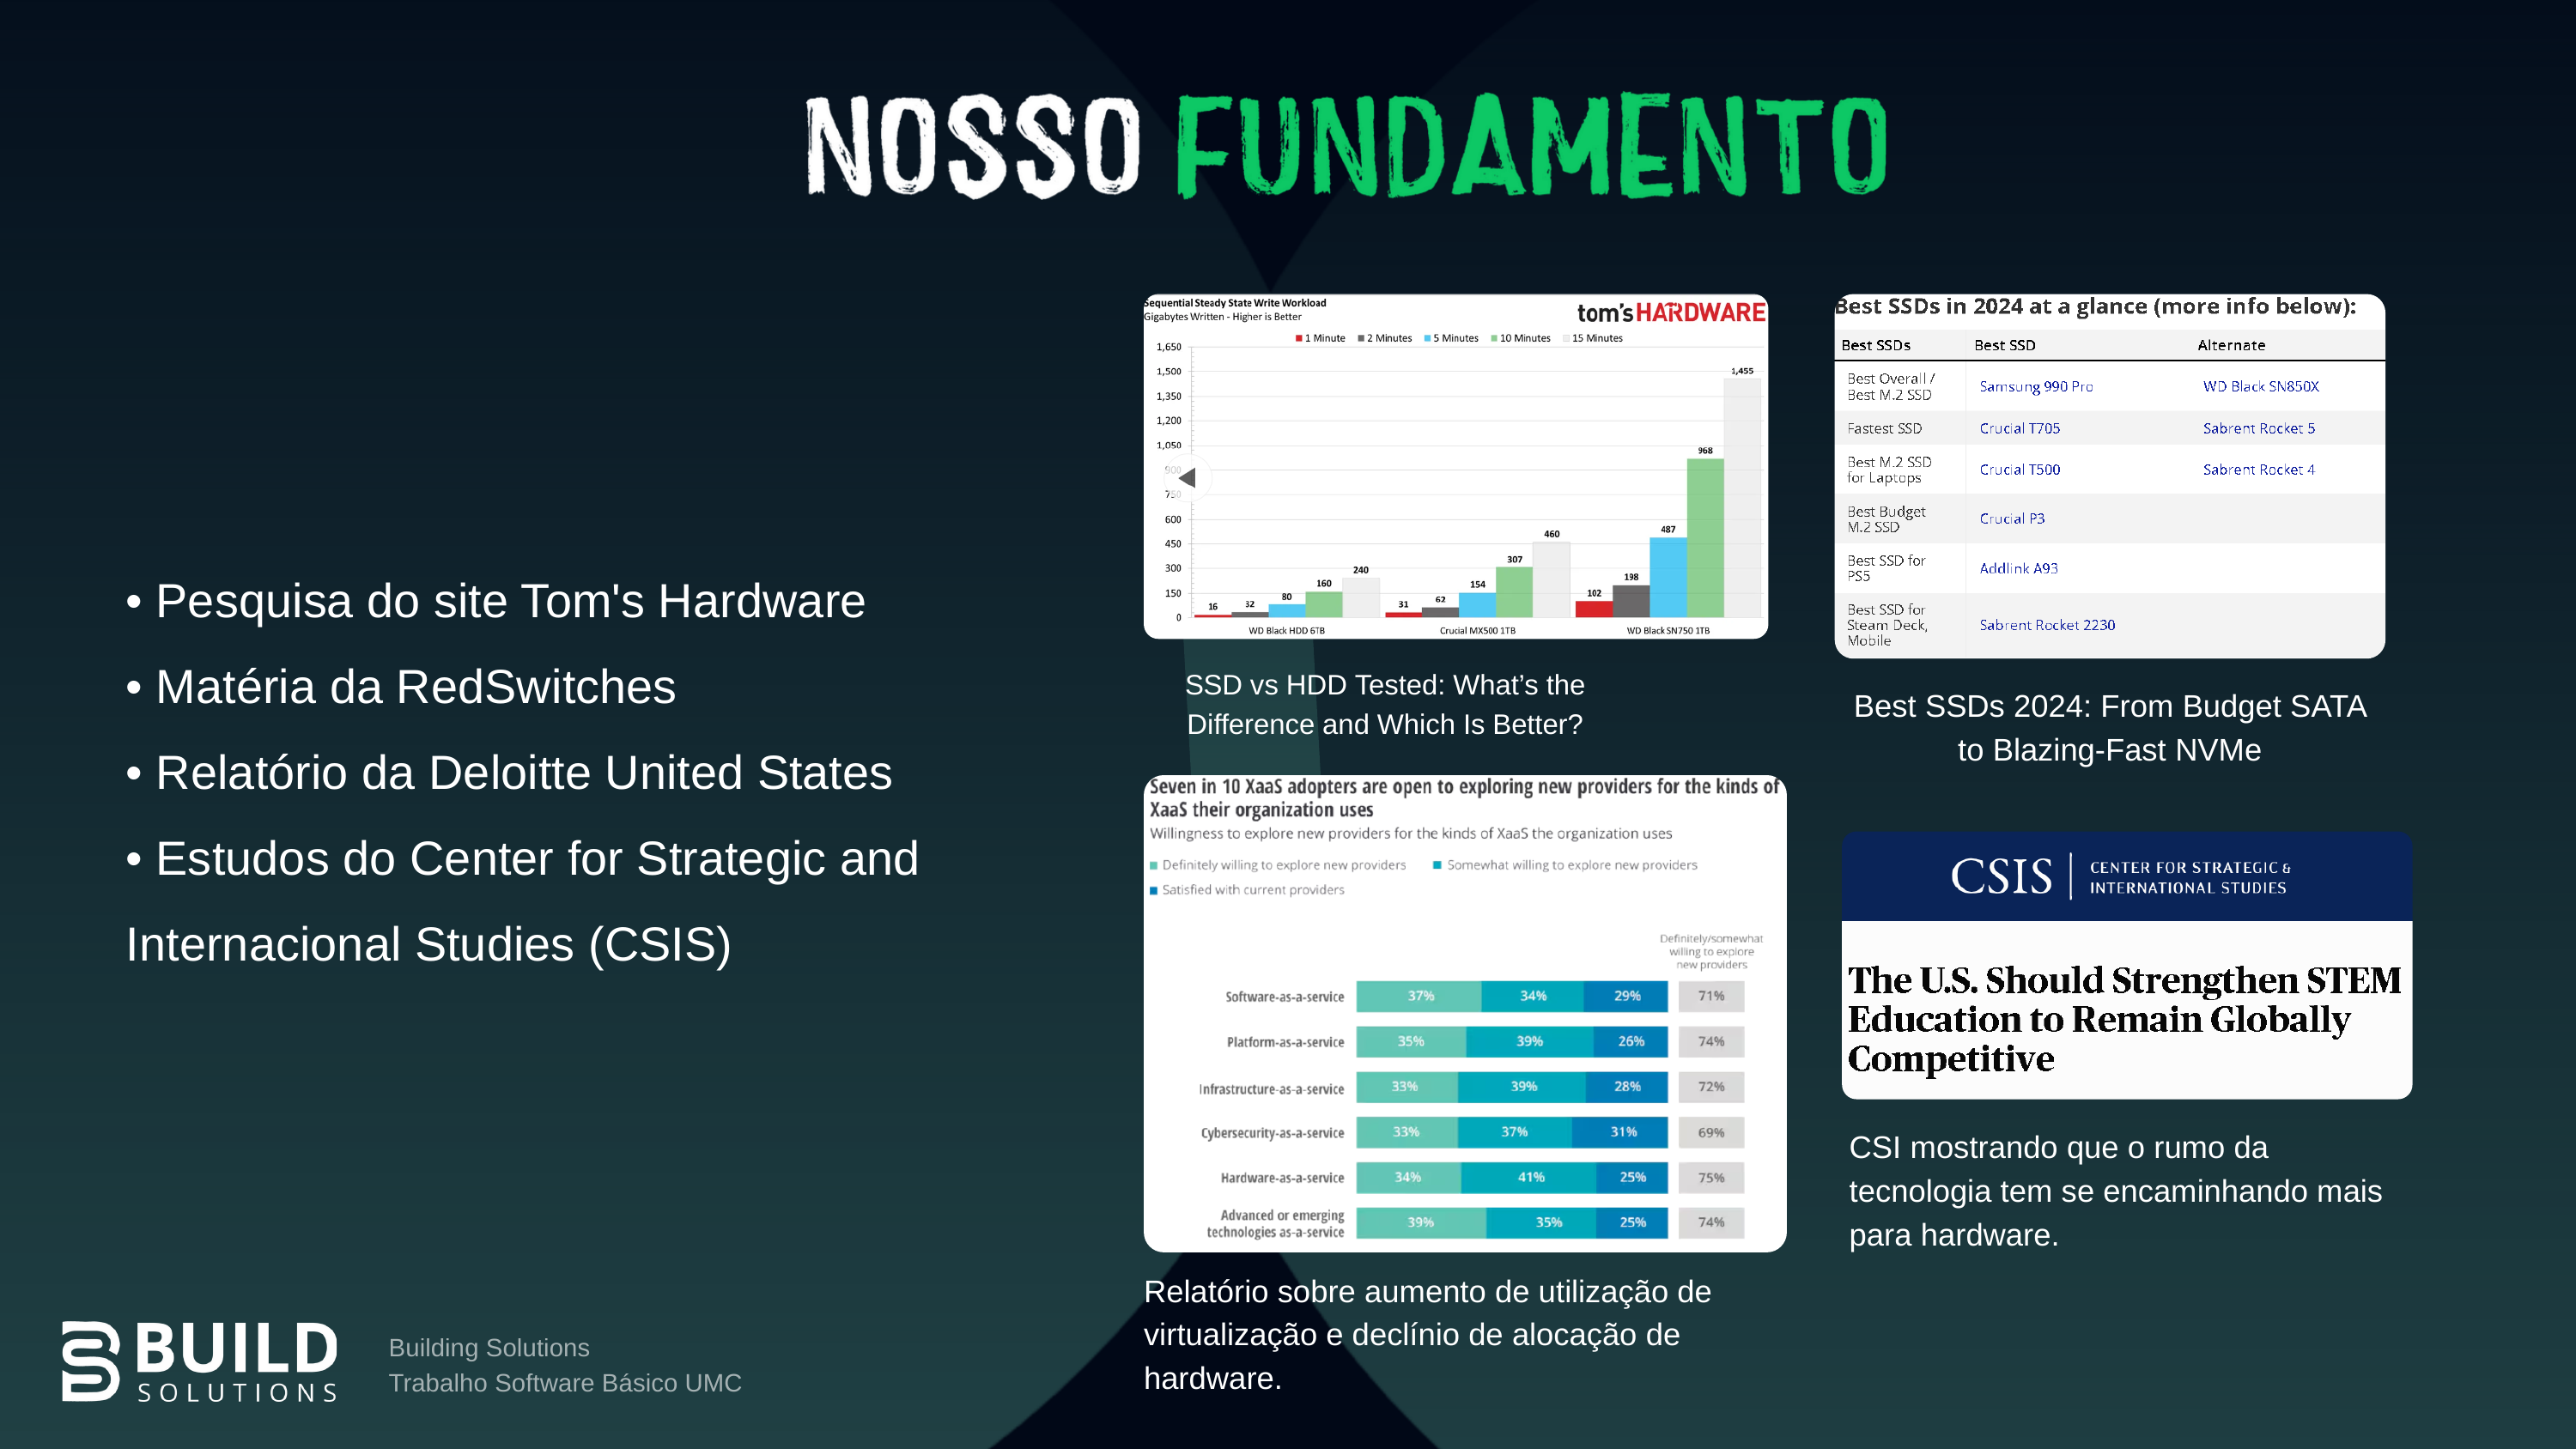

• Pesquisa do site Tom's Hardware
• Matéria da RedSwitches
• Relatório da Deloitte United States
• Estudos do Center for Strategic and
Internacional Studies (CSIS)
SSD vs HDD Tested: What’s the Difference and Which Is Better?
Best SSDs 2024: From Budget SATA to Blazing-Fast NVMe

CSI mostrando que o rumo da tecnologia tem se encaminhando mais para hardware.
Relatório sobre aumento de utilização de virtualização e declínio de alocação de hardware.

Building Solutions
Trabalho Software Básico UMC